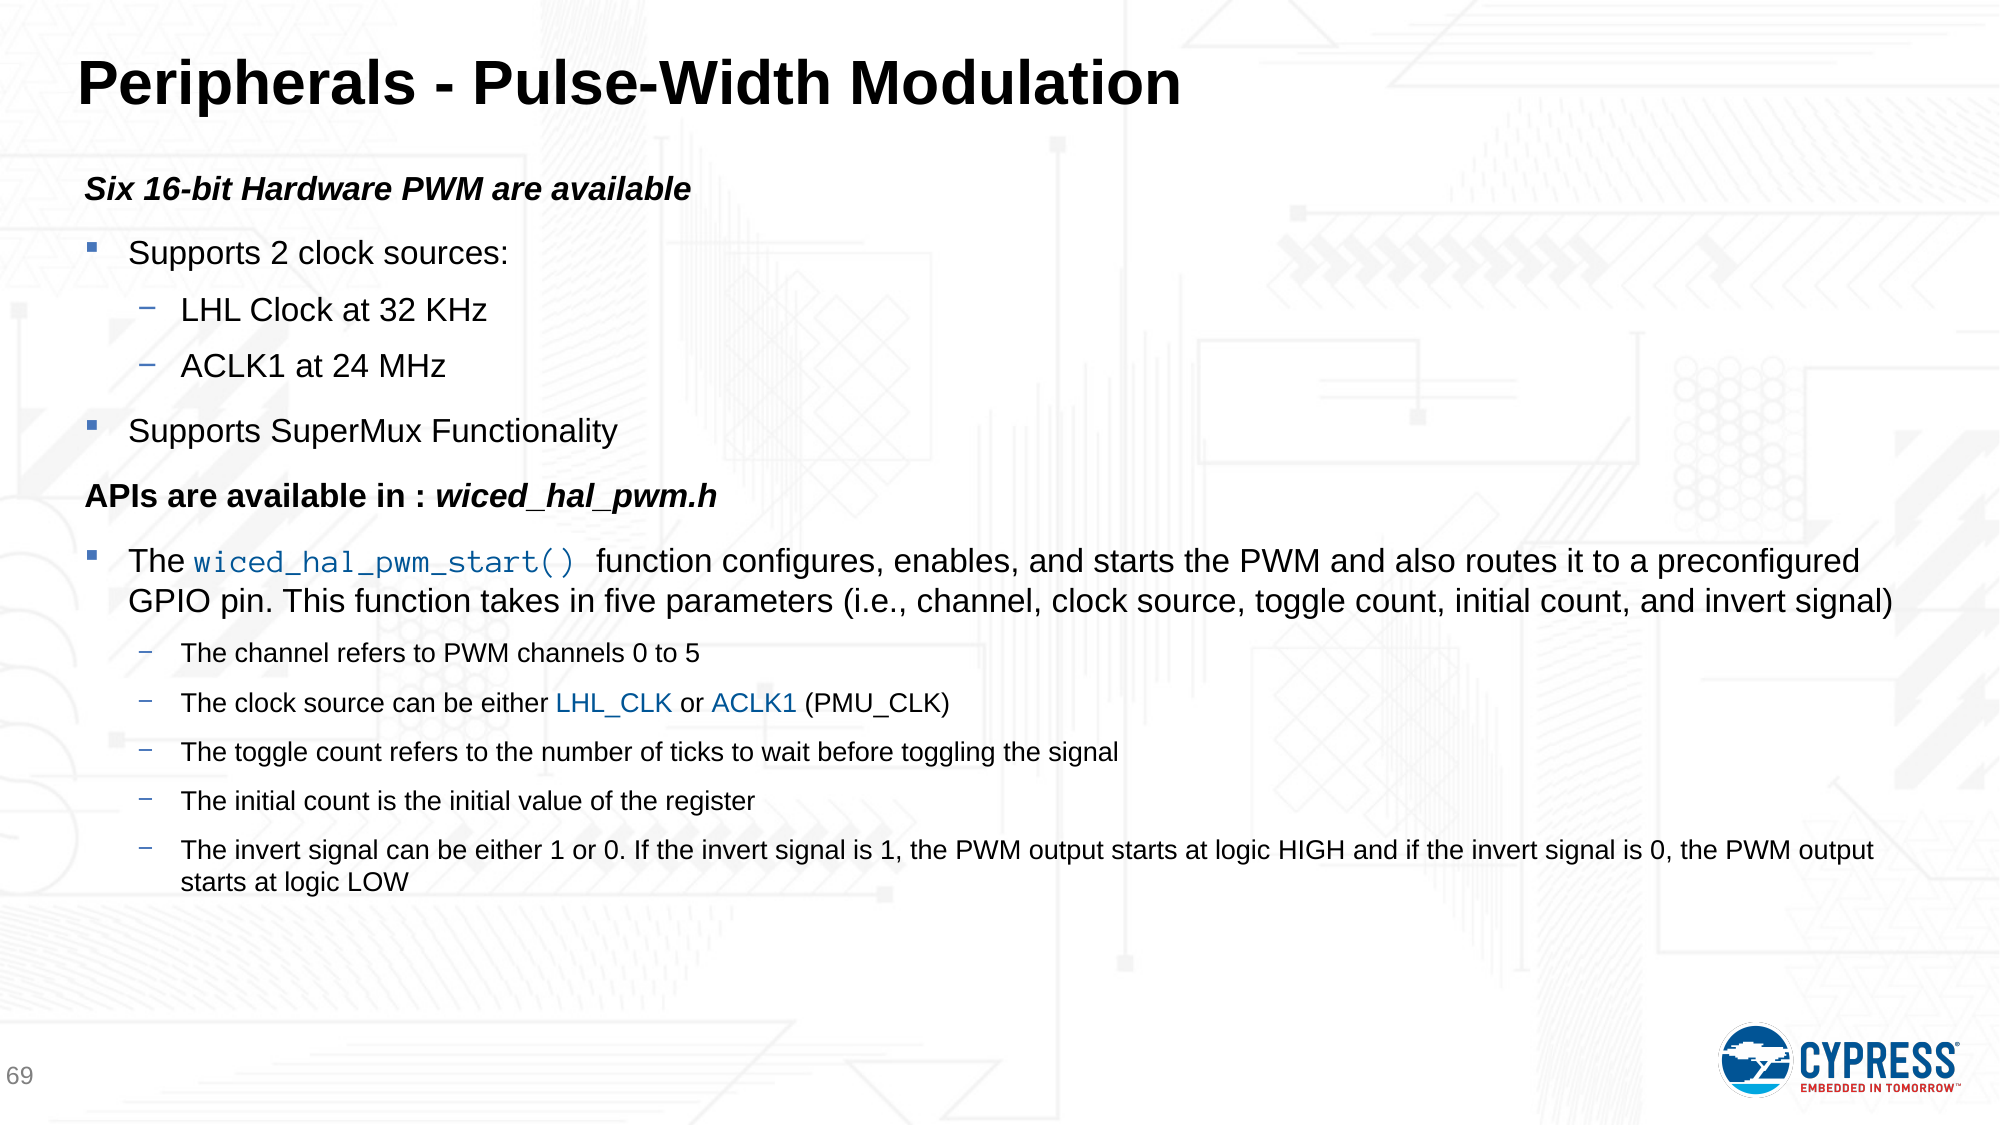

# Peripherals - Pulse-Width Modulation
Six 16-bit Hardware PWM are available
Supports 2 clock sources:
LHL Clock at 32 KHz
ACLK1 at 24 MHz
Supports SuperMux Functionality
APIs are available in : wiced_hal_pwm.h
The wiced_hal_pwm_start() function configures, enables, and starts the PWM and also routes it to a preconfigured GPIO pin. This function takes in five parameters (i.e., channel, clock source, toggle count, initial count, and invert signal)
The channel refers to PWM channels 0 to 5
The clock source can be either LHL_CLK or ACLK1 (PMU_CLK)
The toggle count refers to the number of ticks to wait before toggling the signal
The initial count is the initial value of the register
The invert signal can be either 1 or 0. If the invert signal is 1, the PWM output starts at logic HIGH and if the invert signal is 0, the PWM output starts at logic LOW